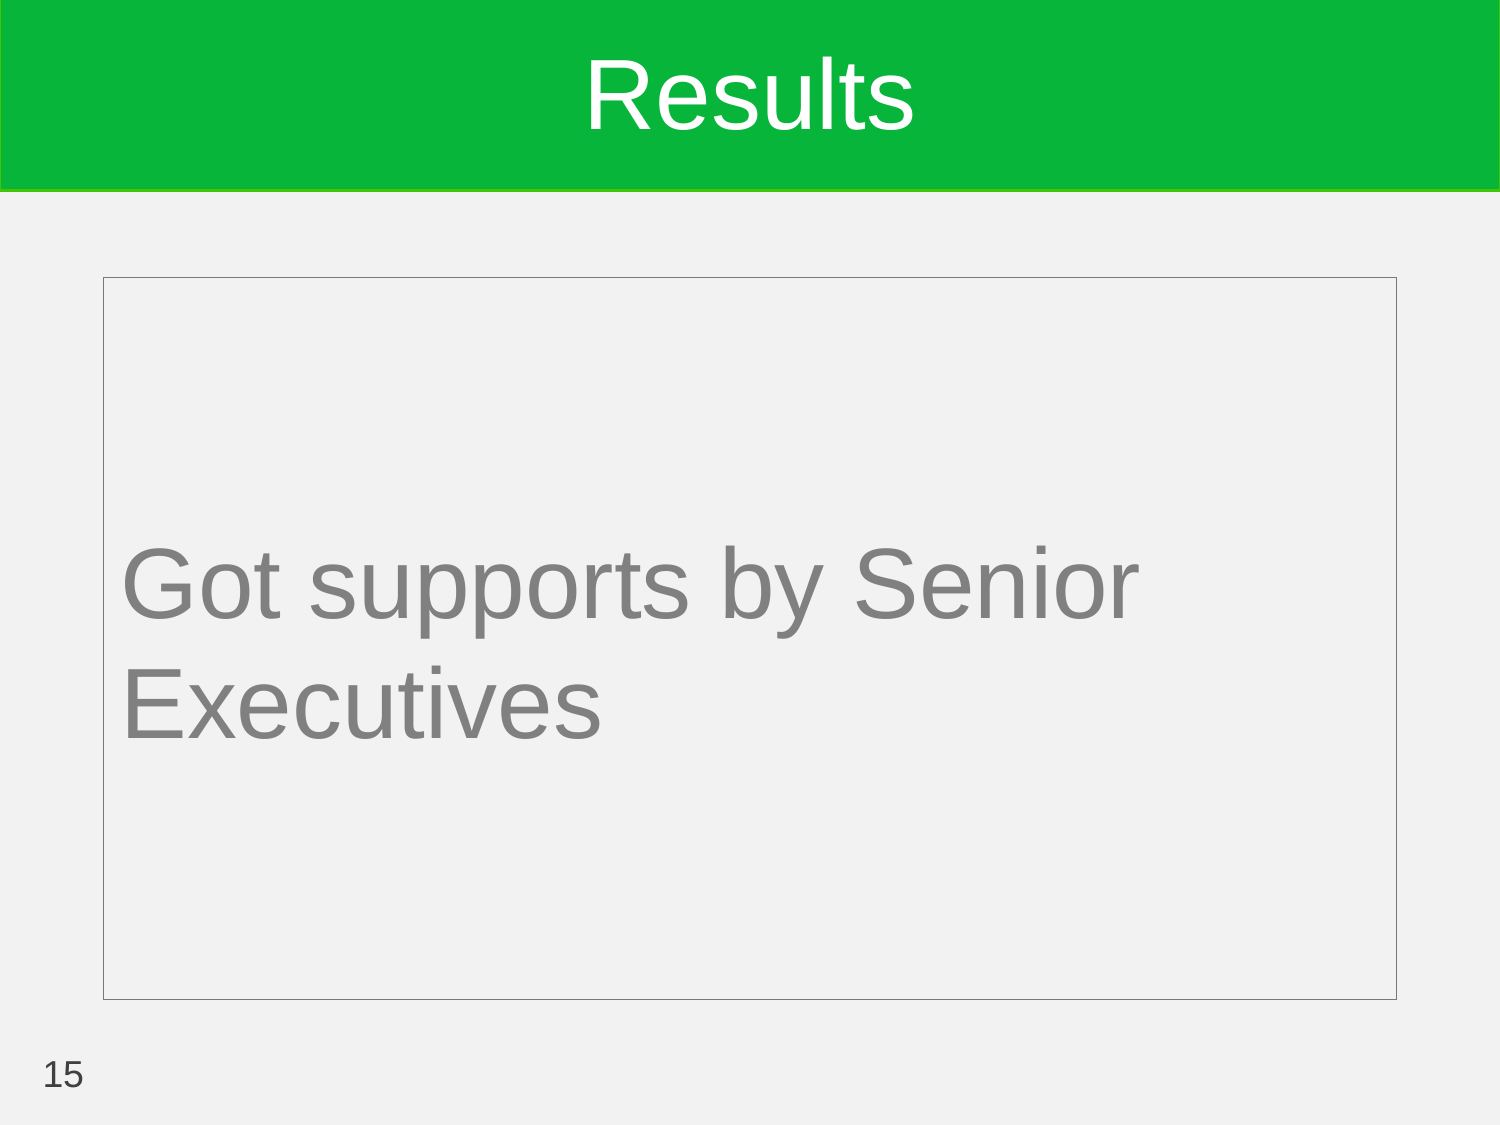

# Results
Got supports by Senior Executives
15